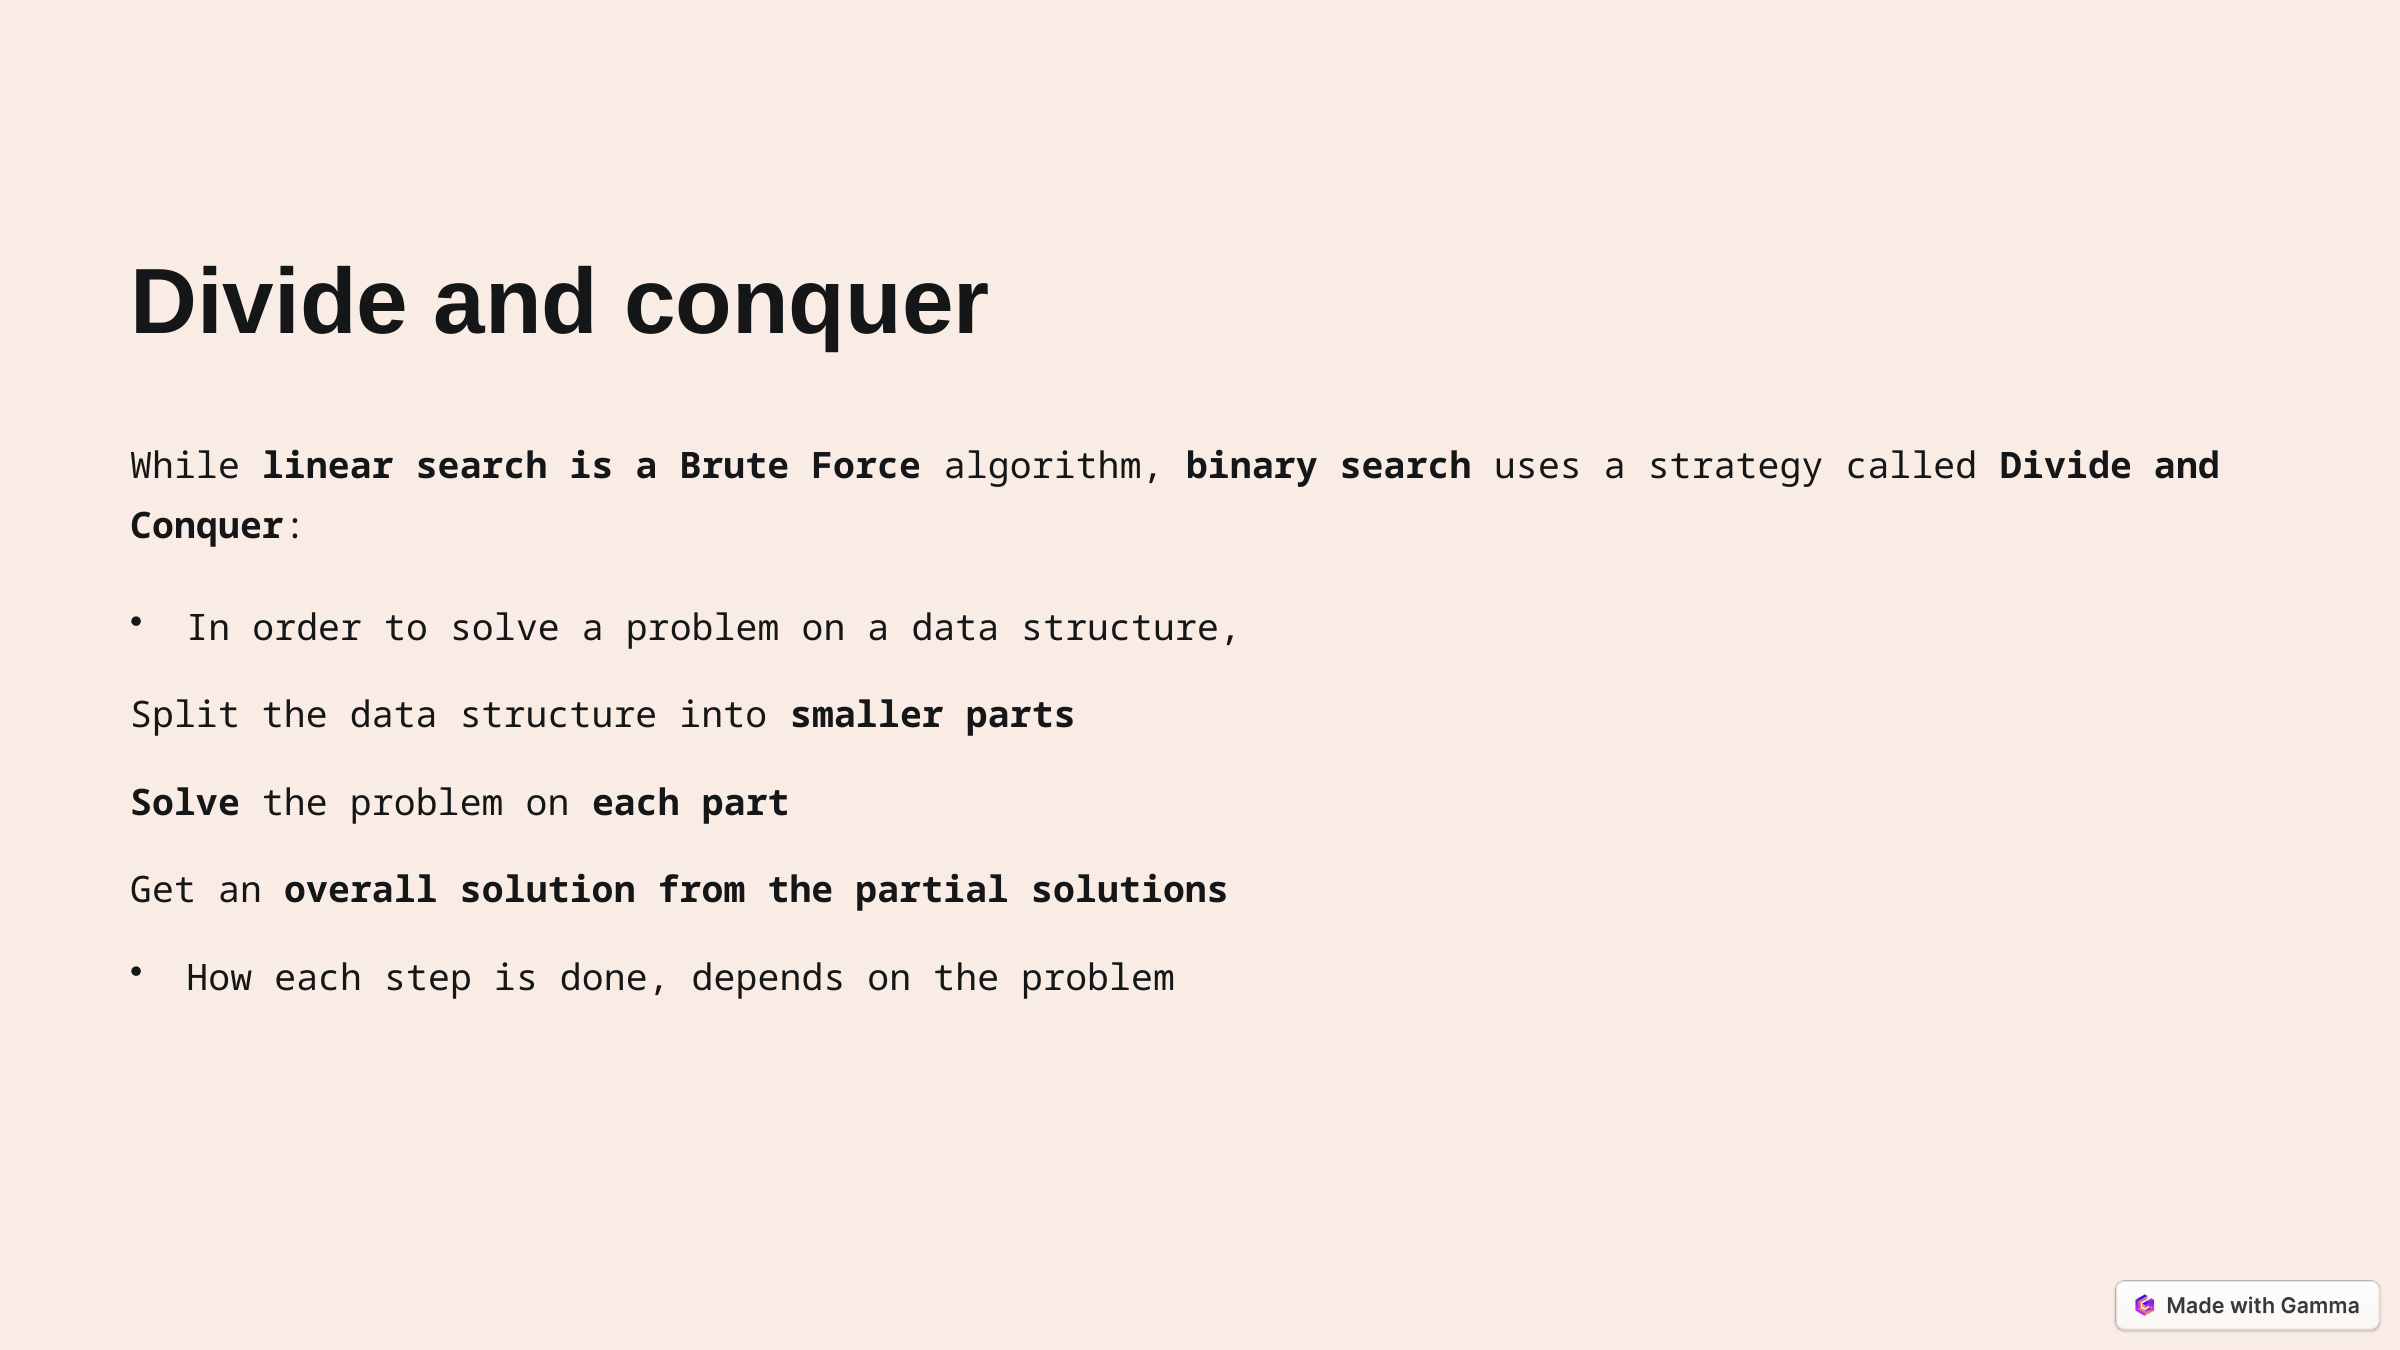

Divide and conquer
While linear search is a Brute Force algorithm, binary search uses a strategy called Divide and Conquer:
In order to solve a problem on a data structure,
Split the data structure into smaller parts
Solve the problem on each part
Get an overall solution from the partial solutions
How each step is done, depends on the problem